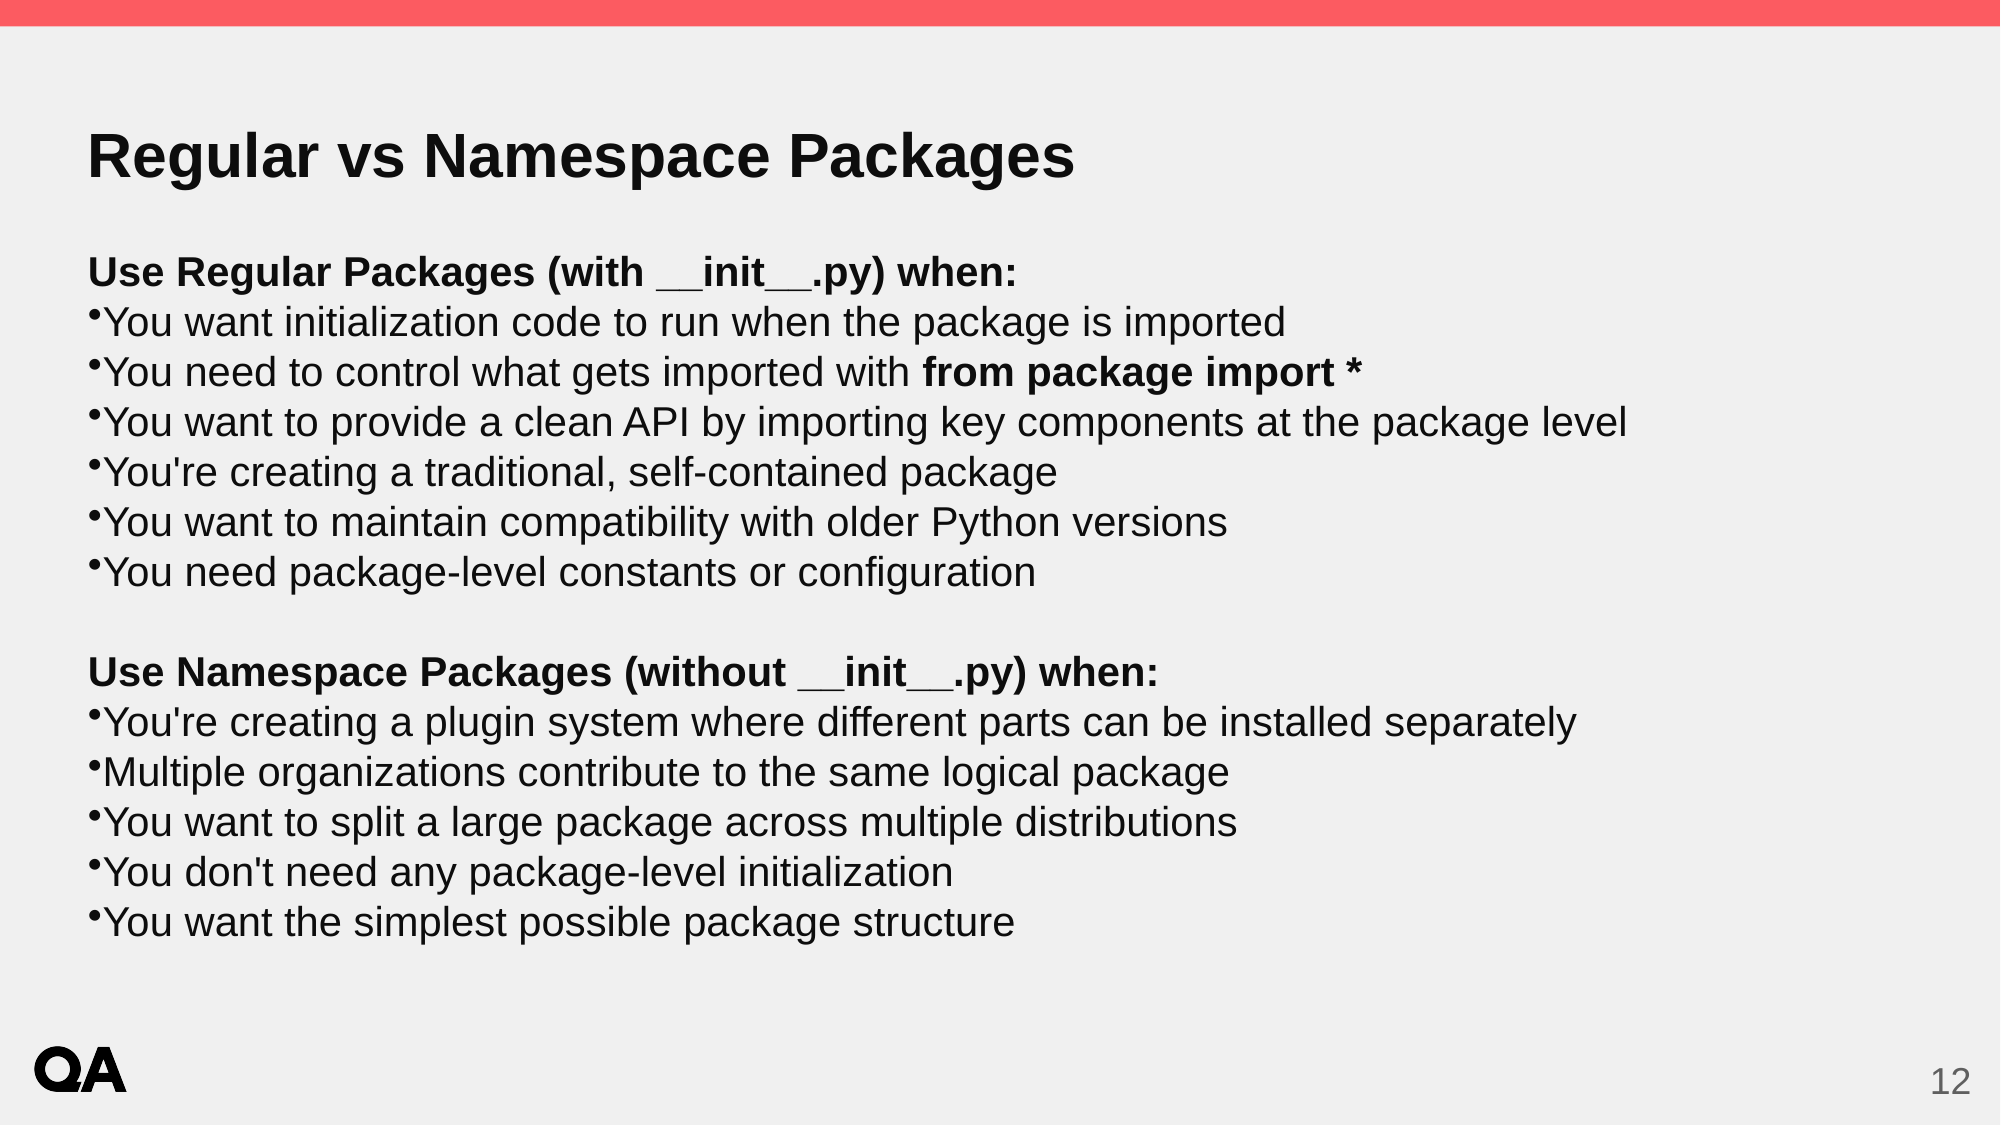

# Regular vs Namespace Packages
Use Regular Packages (with __init__.py) when:
You want initialization code to run when the package is imported
You need to control what gets imported with from package import *
You want to provide a clean API by importing key components at the package level
You're creating a traditional, self-contained package
You want to maintain compatibility with older Python versions
You need package-level constants or configuration

Use Namespace Packages (without __init__.py) when:
You're creating a plugin system where different parts can be installed separately
Multiple organizations contribute to the same logical package
You want to split a large package across multiple distributions
You don't need any package-level initialization
You want the simplest possible package structure

12